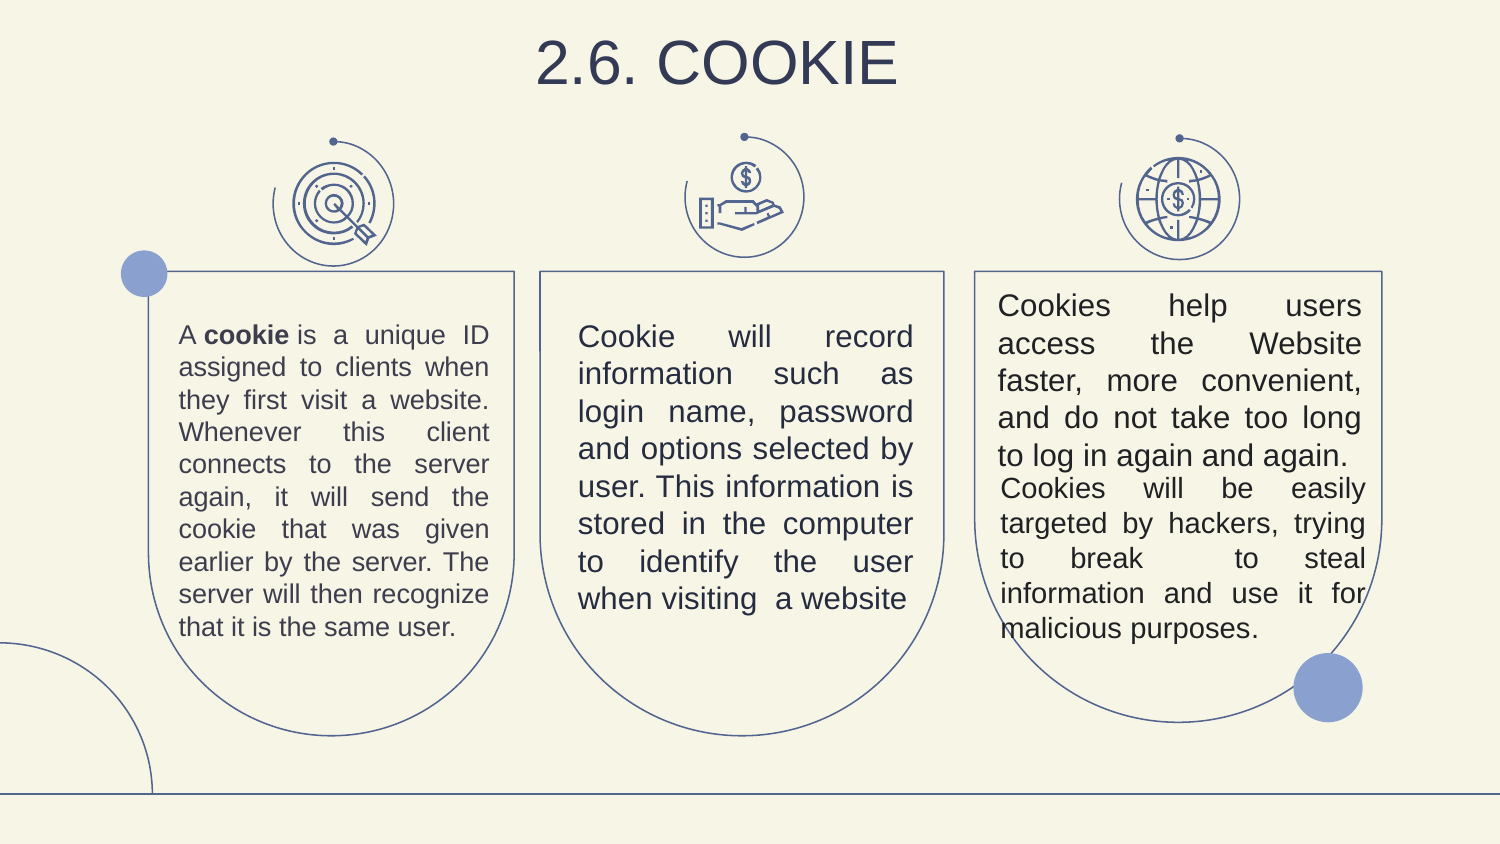

2.6. COOKIE

Cookies help users access the Website faster, more convenient, and do not take too long to log in again and again.
A cookie is a unique ID assigned to clients when they first visit a website. Whenever this client connects to the server again, it will send the cookie that was given earlier by the server. The server will then recognize that it is the same user.
Cookie will record information such as login name, password and options selected by user. This information is stored in the computer to identify the user when visiting  a website
Cookies will be easily targeted by hackers, trying to break  to steal information and use it for malicious purposes.